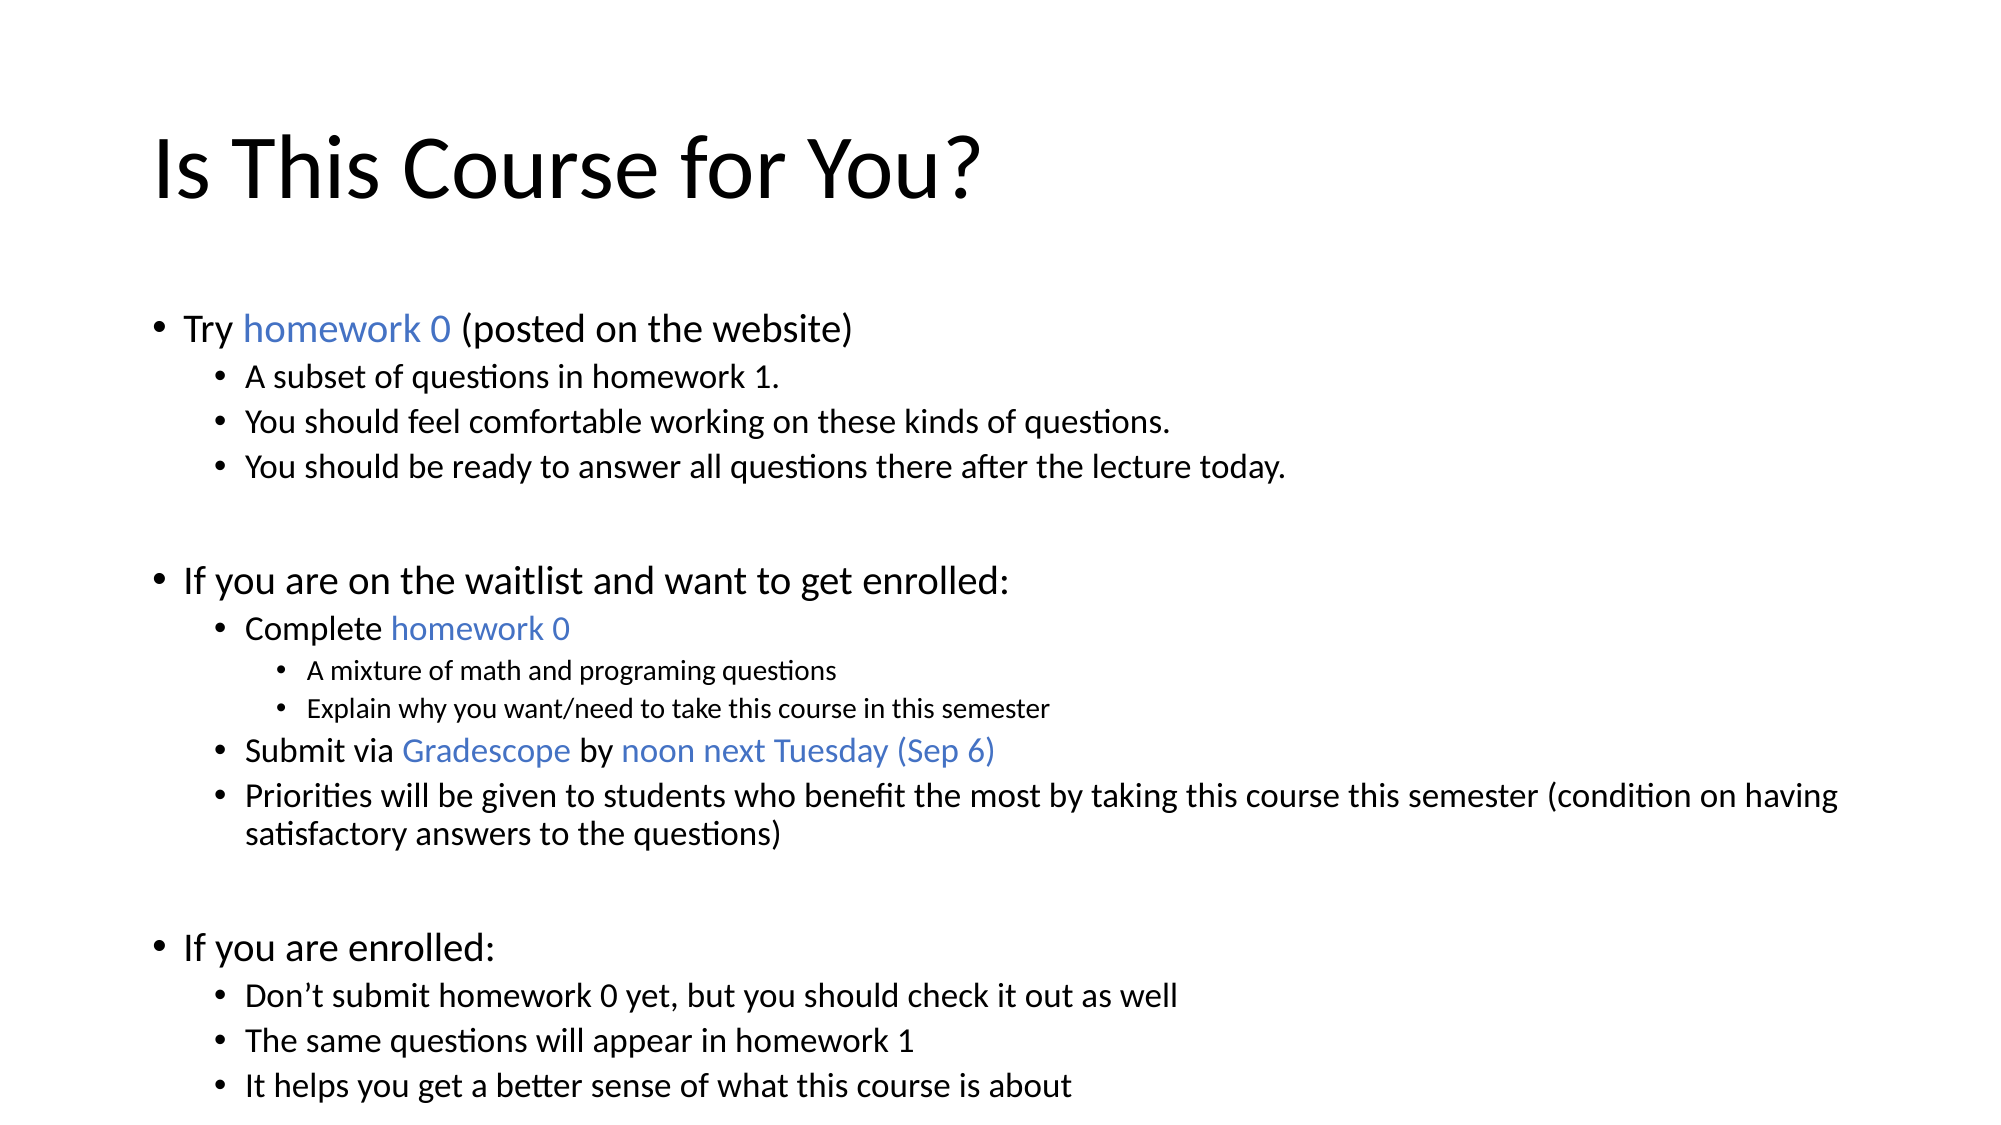

# Is This Course for You?
Try homework 0 (posted on the website)
A subset of questions in homework 1.
You should feel comfortable working on these kinds of questions.
You should be ready to answer all questions there after the lecture today.

If you are on the waitlist and want to get enrolled:
Complete homework 0
A mixture of math and programing questions
Explain why you want/need to take this course in this semester
Submit via Gradescope by noon next Tuesday (Sep 6)
Priorities will be given to students who benefit the most by taking this course this semester (condition on having satisfactory answers to the questions)

If you are enrolled:
Don’t submit homework 0 yet, but you should check it out as well
The same questions will appear in homework 1
It helps you get a better sense of what this course is about